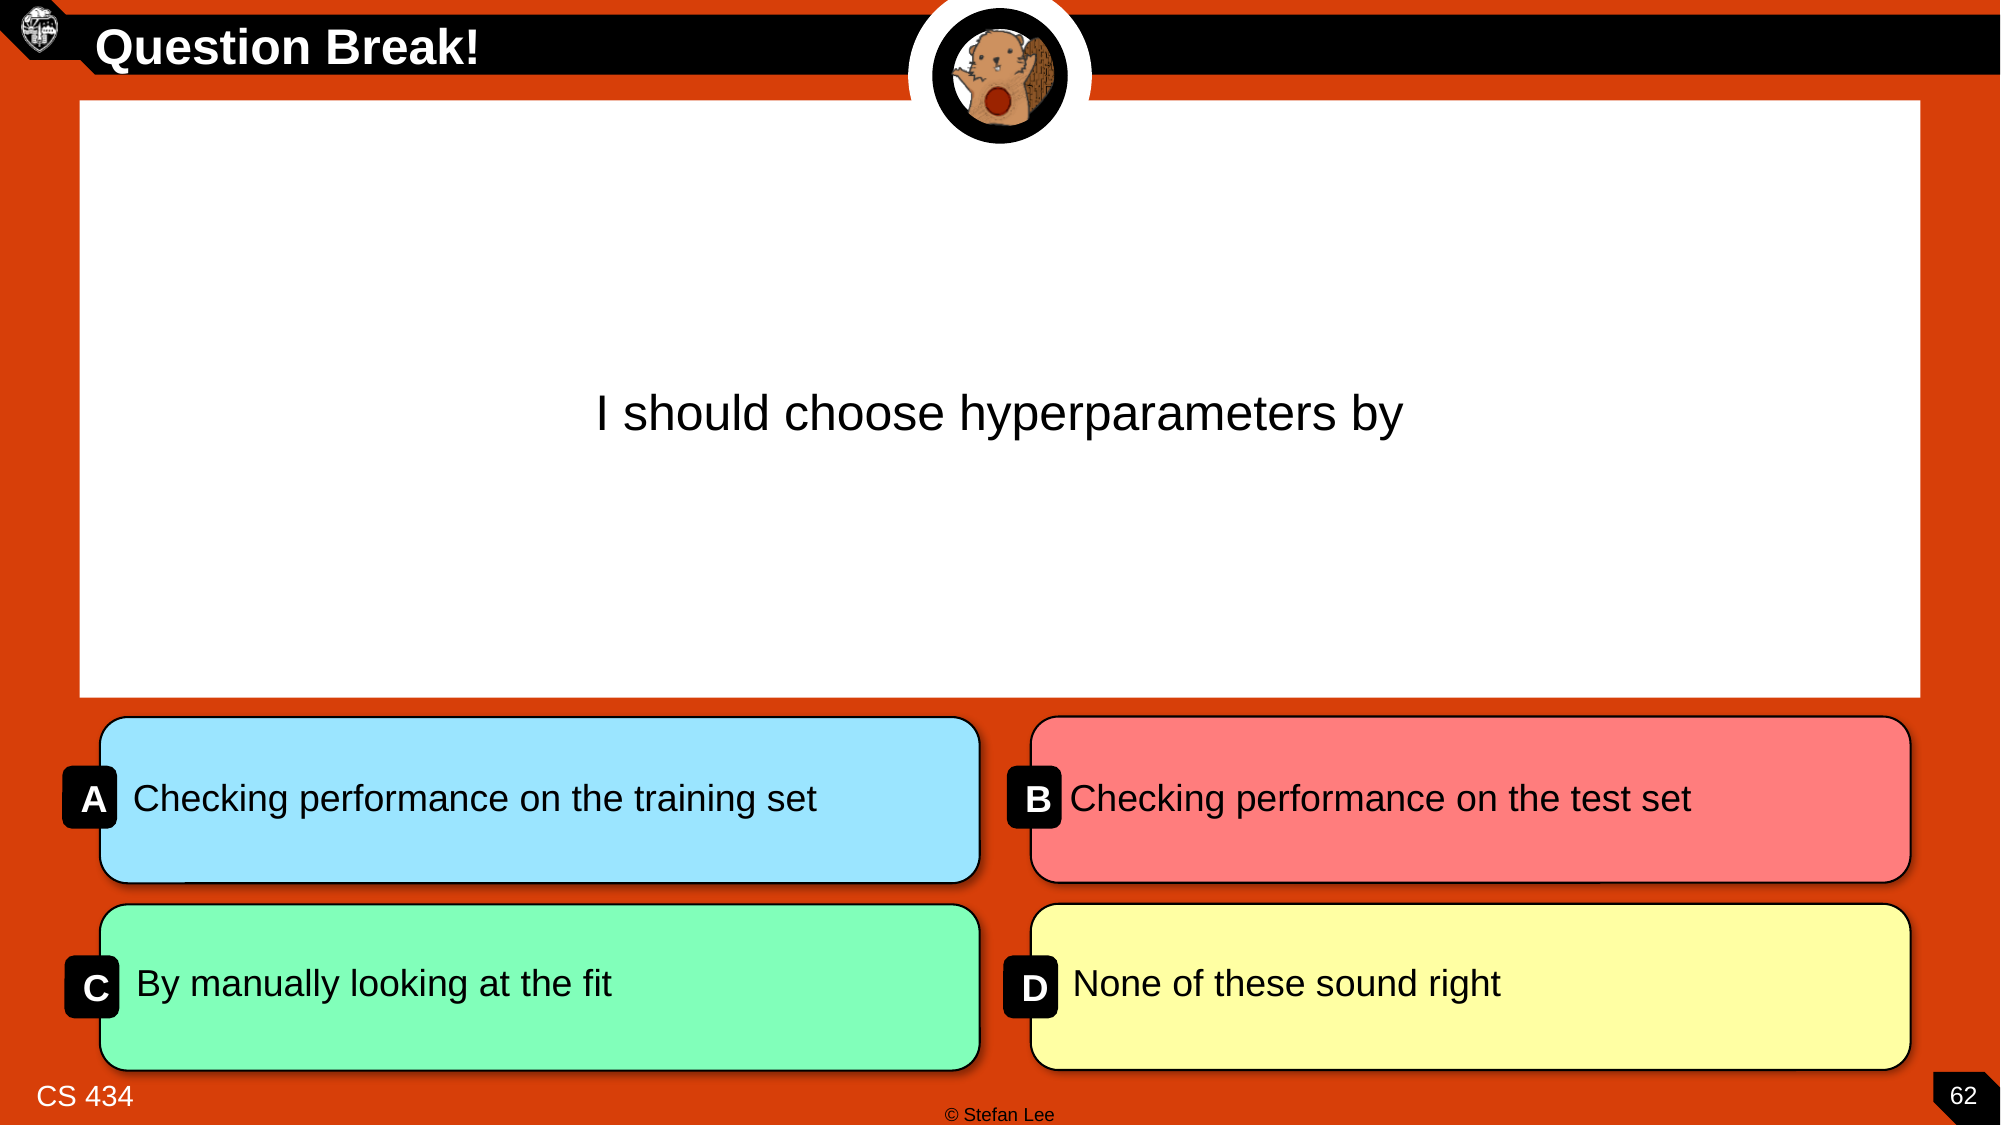

I should choose hyperparameters by
Checking performance on the training set
Checking performance on the test set
By manually looking at the fit
None of these sound right
62